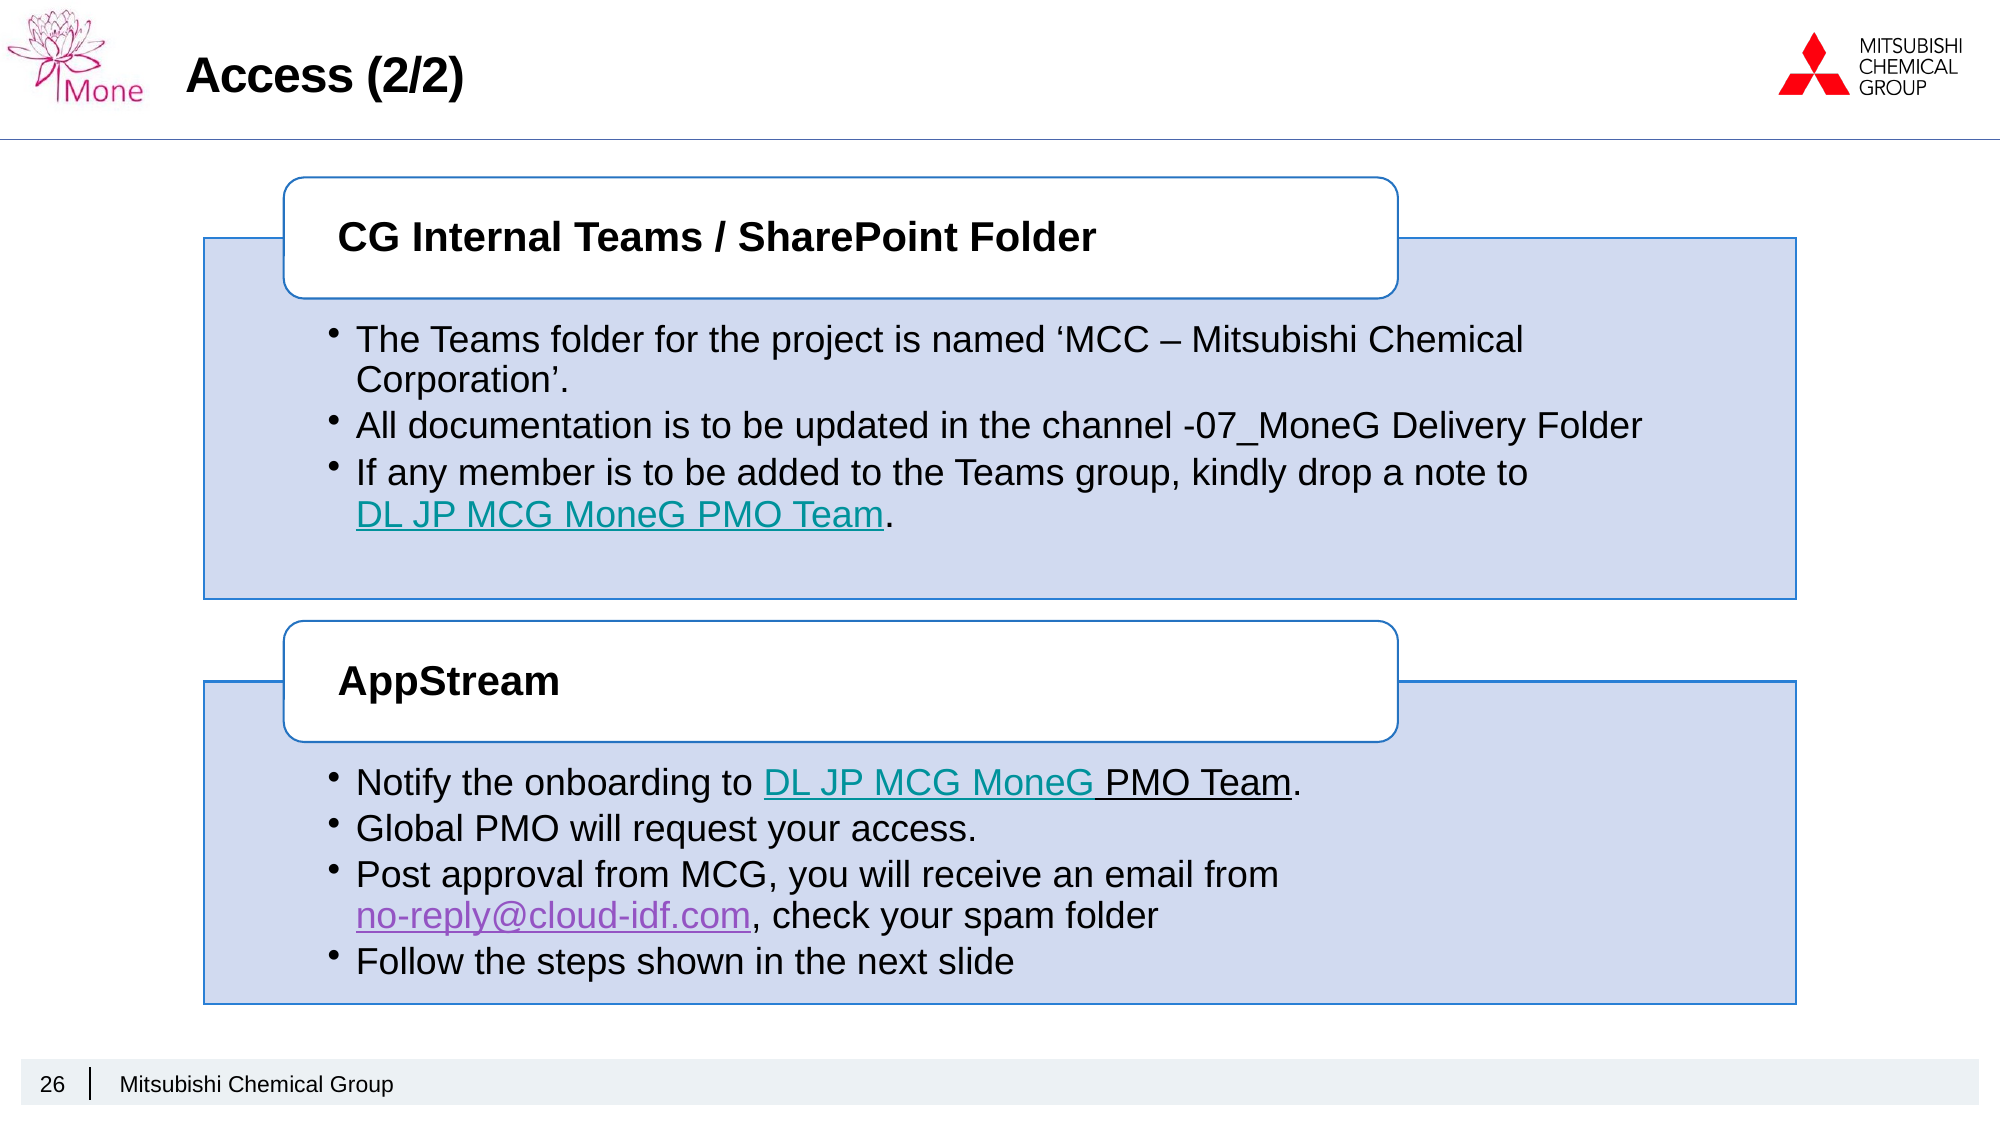

# Access (2/2)
The Teams folder for the project is named ‘MCC – Mitsubishi Chemical Corporation’.
All documentation is to be updated in the channel -07_MoneG Delivery Folder
If any member is to be added to the Teams group, kindly drop a note to DL JP MCG MoneG PMO Team.

CG Internal Teams / SharePoint Folder
Notify the onboarding to DL JP MCG MoneG PMO Team.
Global PMO will request your access.
Post approval from MCG, you will receive an email from no-reply@cloud-idf.com, check your spam folder ​
Follow the steps shown in the next slide
AppStream
26
Mitsubishi Chemical Group